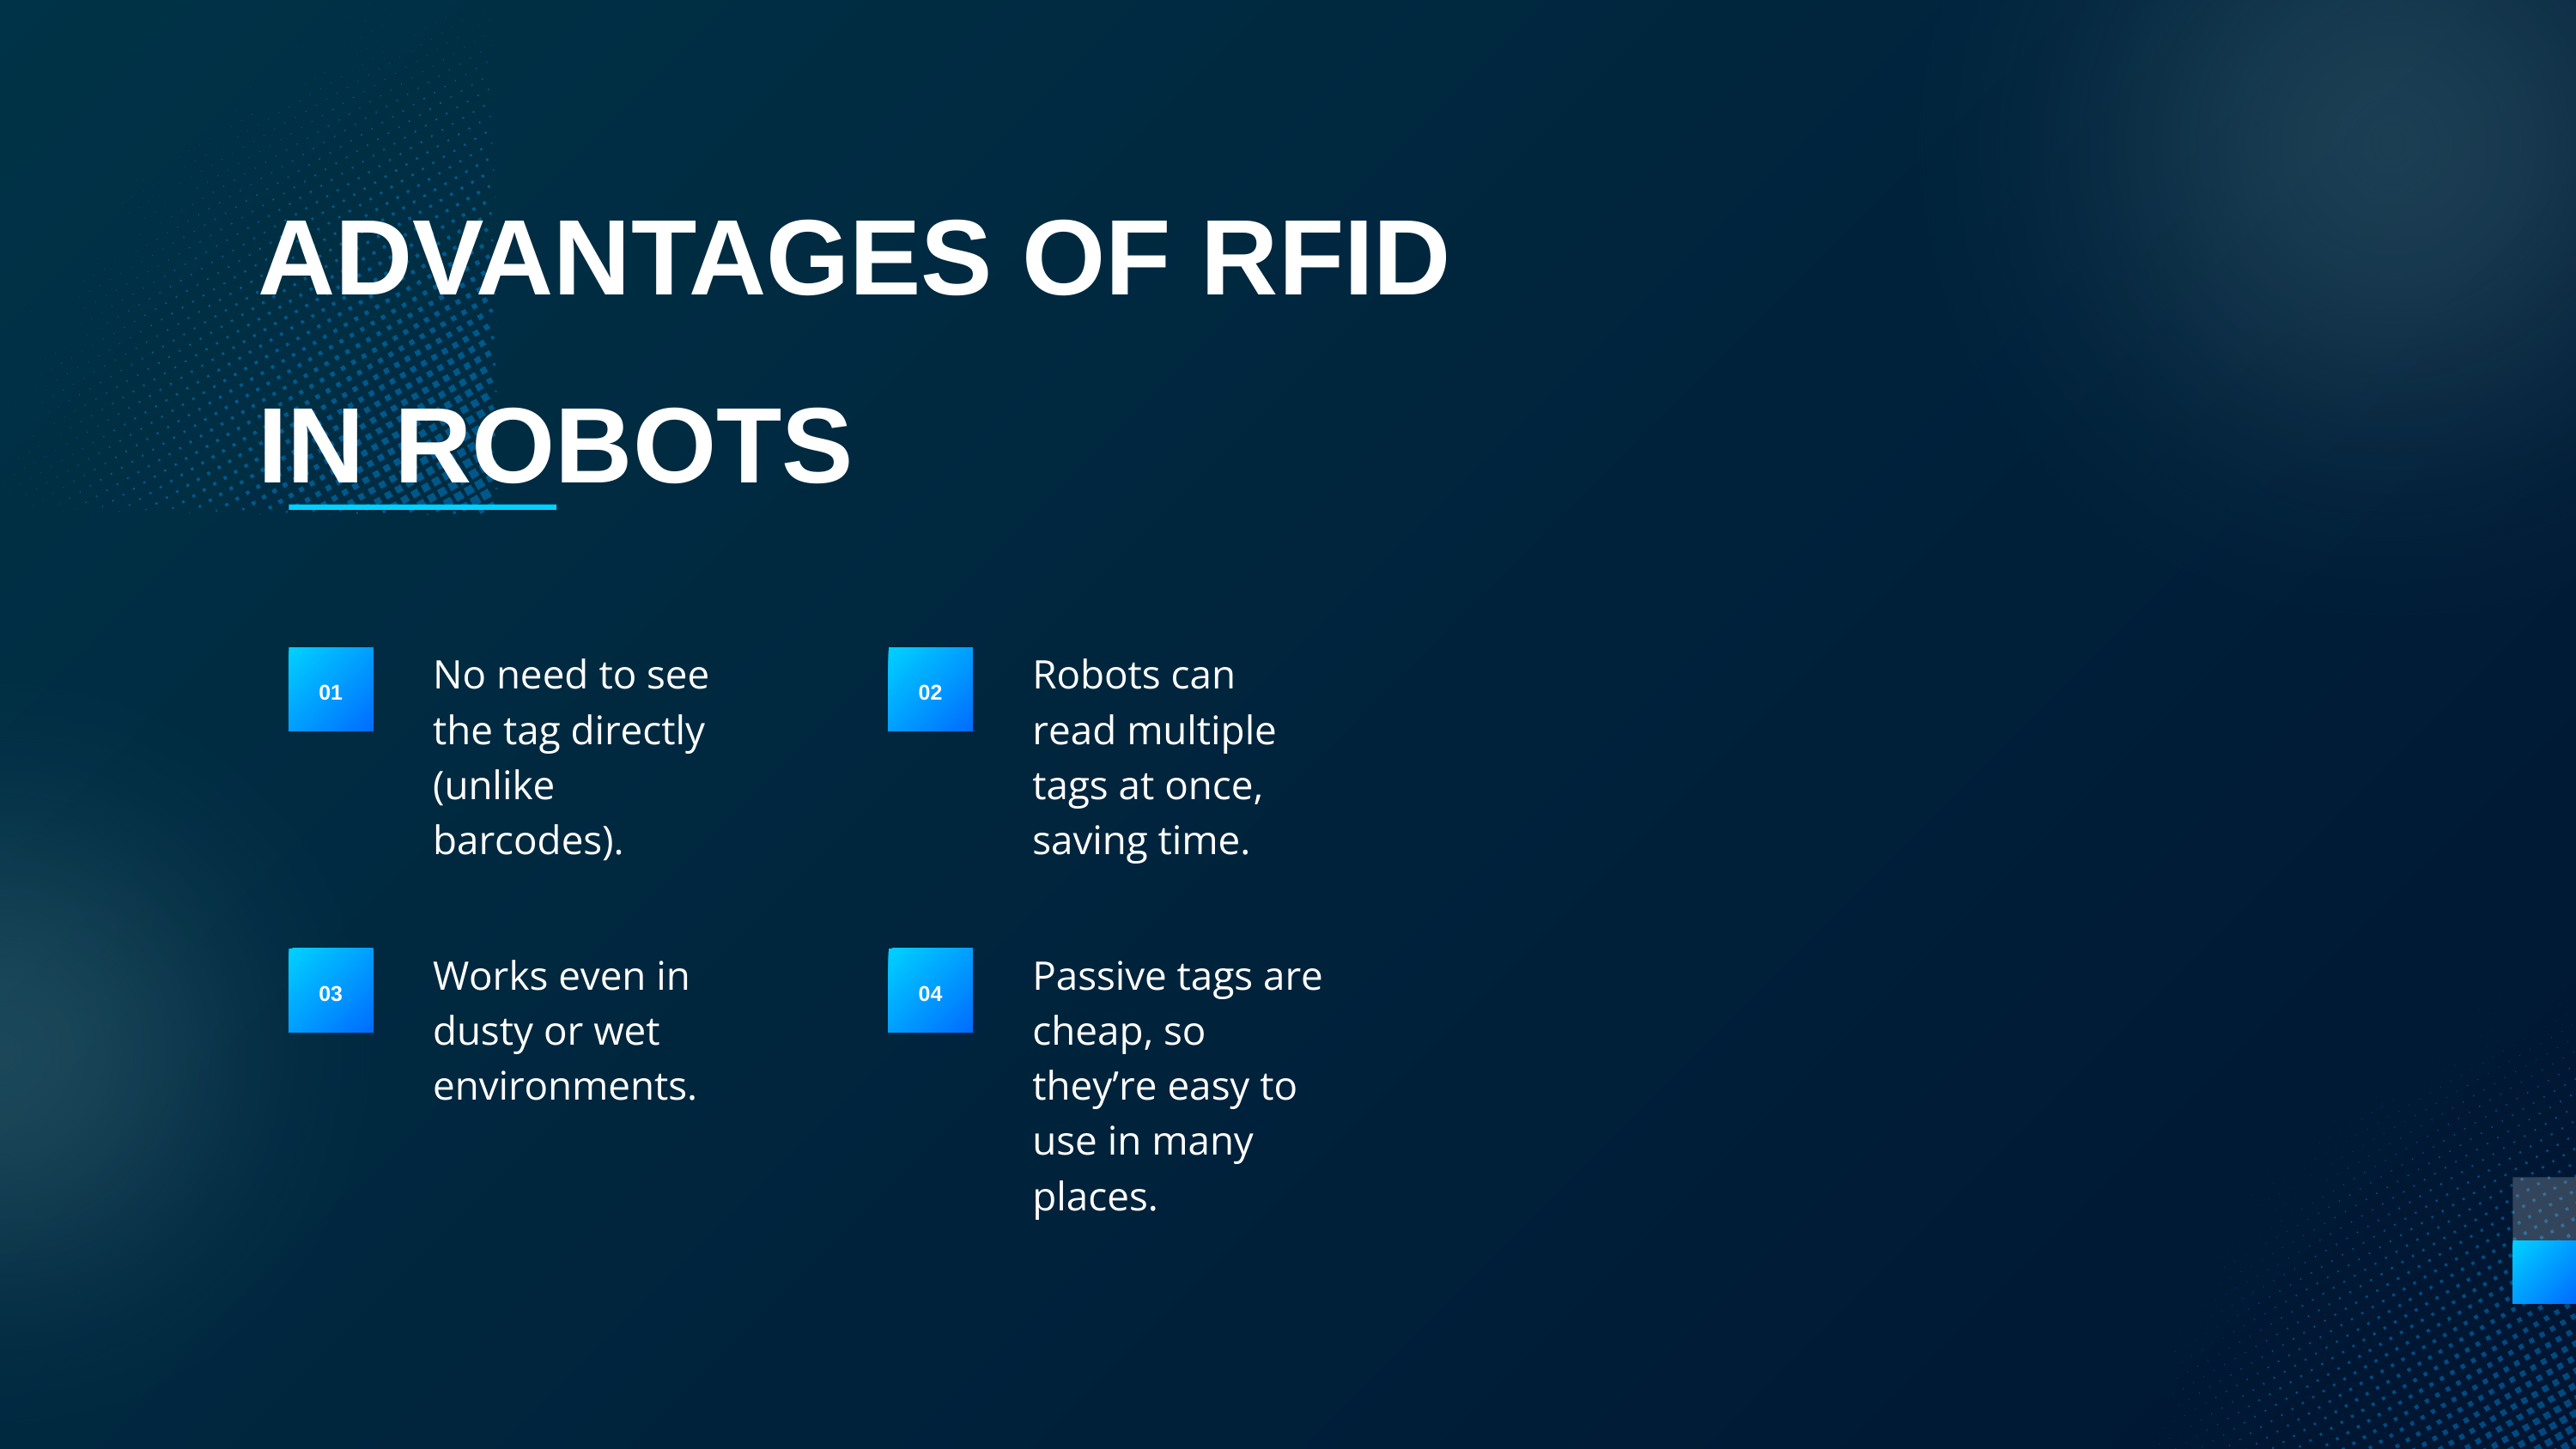

ADVANTAGES OF RFID IN ROBOTS

No need to see the tag directly (unlike barcodes).
Robots can read multiple tags at once, saving time.

01
02

Works even in dusty or wet environments.
Passive tags are cheap, so they’re easy to use in many places.

03
04